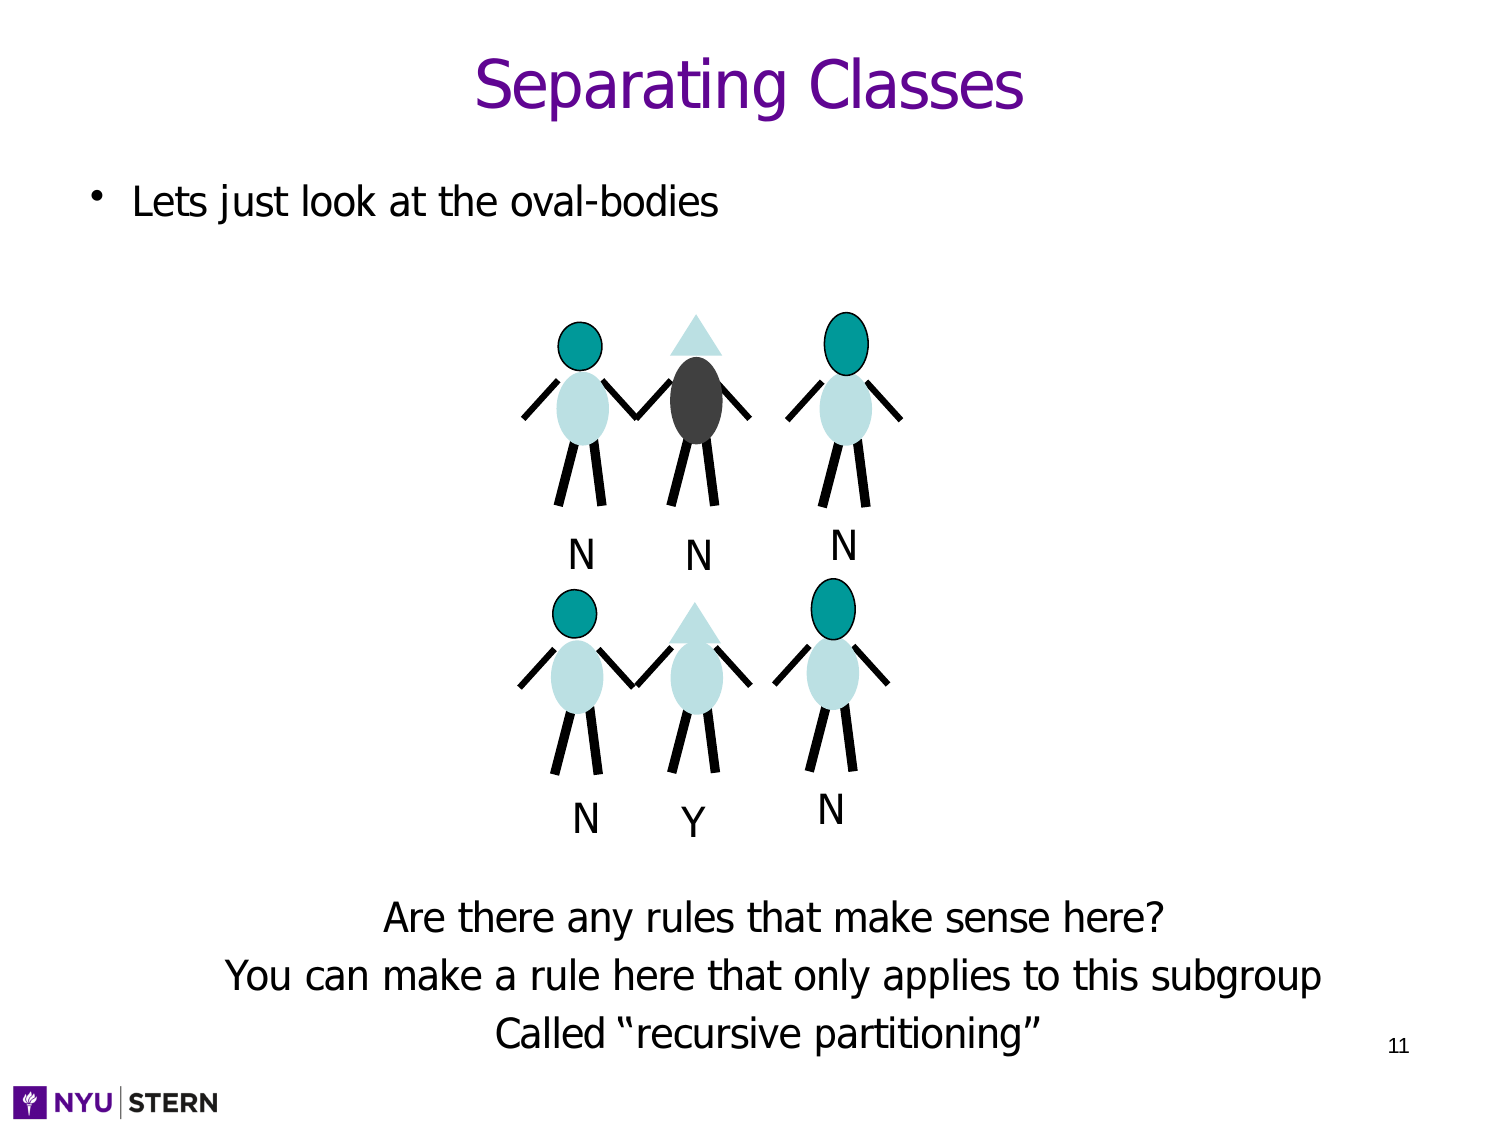

# Separating Classes
Lets just look at the oval-bodies

N
N
N

N
N
Y
Are there any rules that make sense here?
You can make a rule here that only applies to this subgroup
Called “recursive partitioning”
11